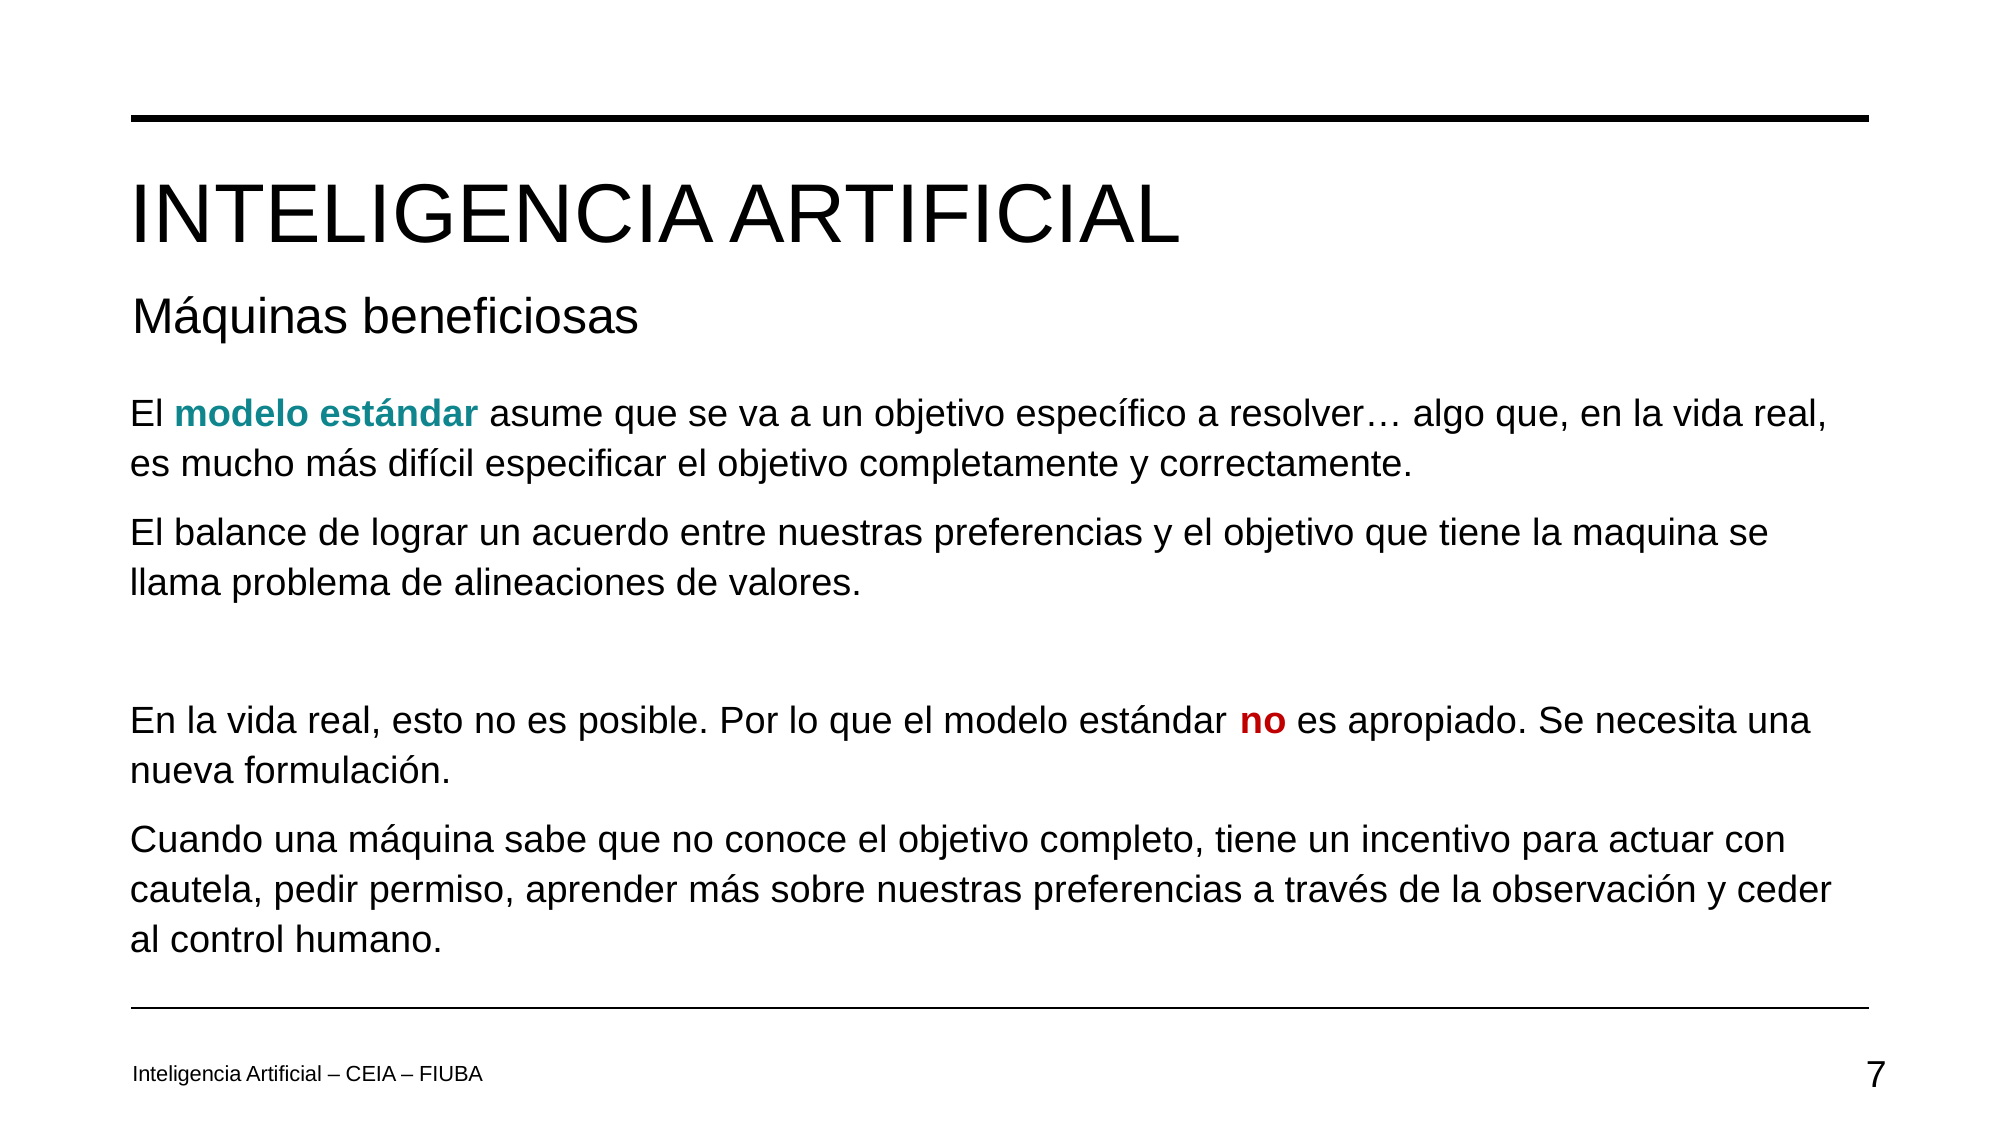

# Inteligencia Artificial
Máquinas beneficiosas
El modelo estándar asume que se va a un objetivo específico a resolver… algo que, en la vida real, es mucho más difícil especificar el objetivo completamente y correctamente.
El balance de lograr un acuerdo entre nuestras preferencias y el objetivo que tiene la maquina se llama problema de alineaciones de valores.

En la vida real, esto no es posible. Por lo que el modelo estándar no es apropiado. Se necesita una nueva formulación.
Cuando una máquina sabe que no conoce el objetivo completo, tiene un incentivo para actuar con cautela, pedir permiso, aprender más sobre nuestras preferencias a través de la observación y ceder al control humano.

Inteligencia Artificial – CEIA – FIUBA
7